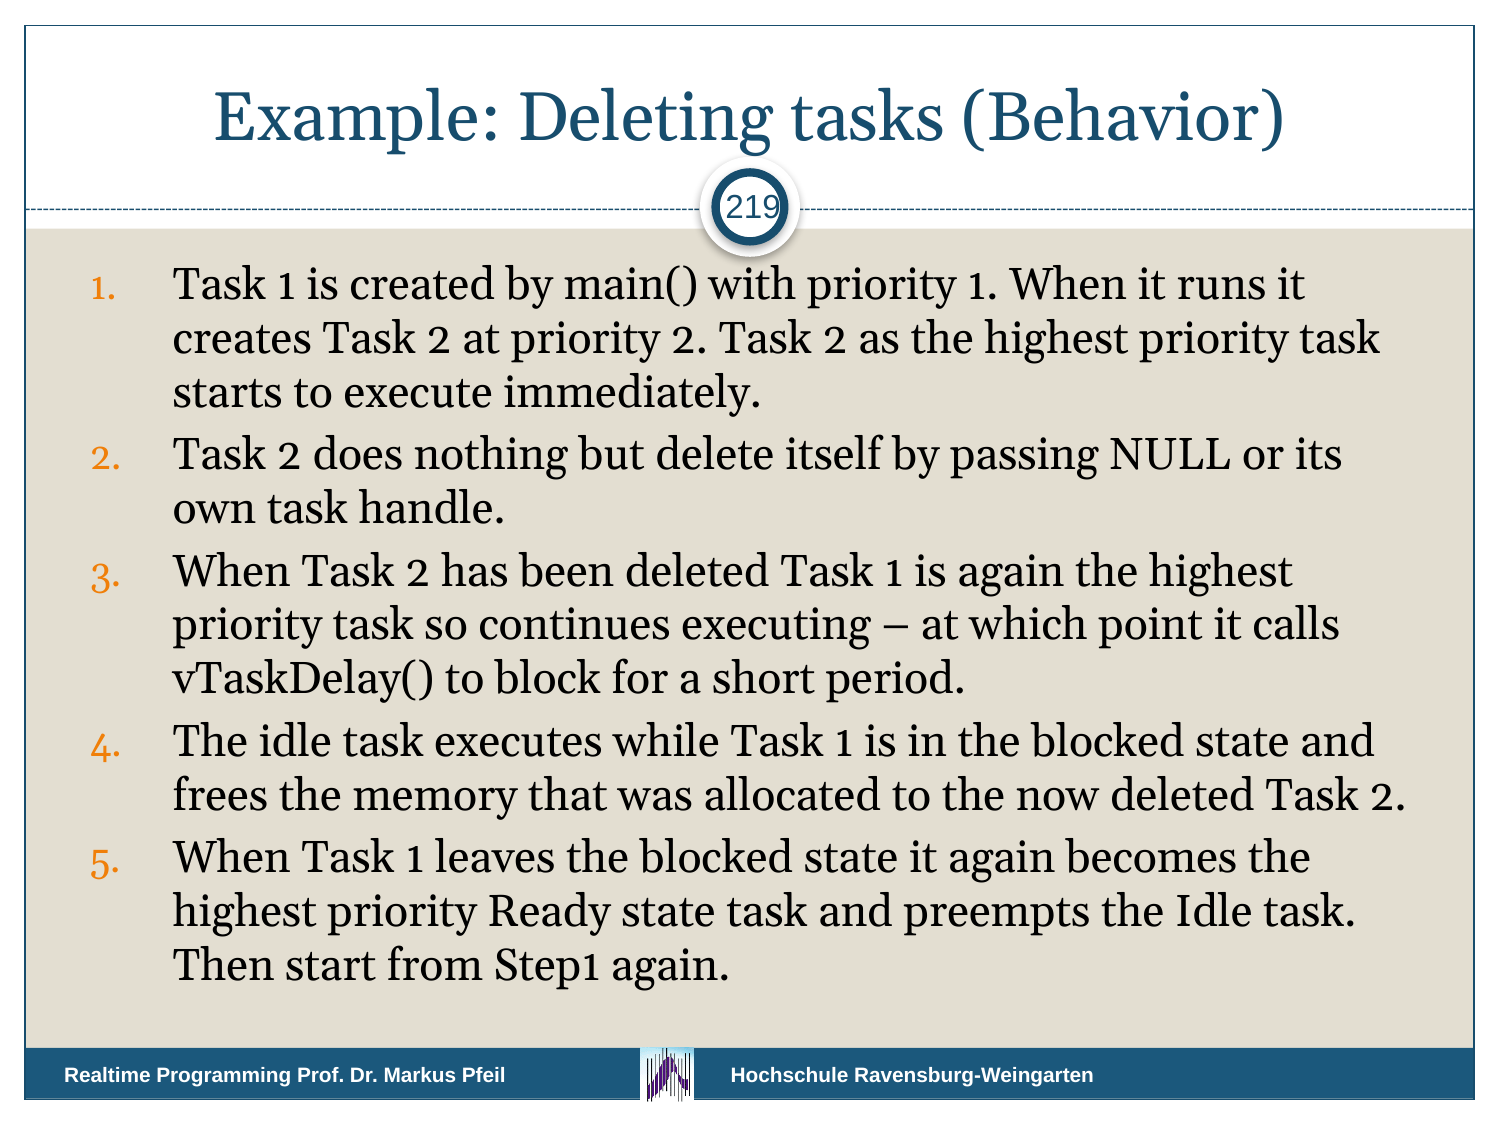

# Example: Deleting tasks (Behavior)
219
Task 1 is created by main() with priority 1. When it runs it creates Task 2 at priority 2. Task 2 as the highest priority task starts to execute immediately.
Task 2 does nothing but delete itself by passing NULL or its own task handle.
When Task 2 has been deleted Task 1 is again the highest priority task so continues executing – at which point it calls vTaskDelay() to block for a short period.
The idle task executes while Task 1 is in the blocked state and frees the memory that was allocated to the now deleted Task 2.
When Task 1 leaves the blocked state it again becomes the highest priority Ready state task and preempts the Idle task. Then start from Step1 again.
Realtime Programming Prof. Dr. Markus Pfeil